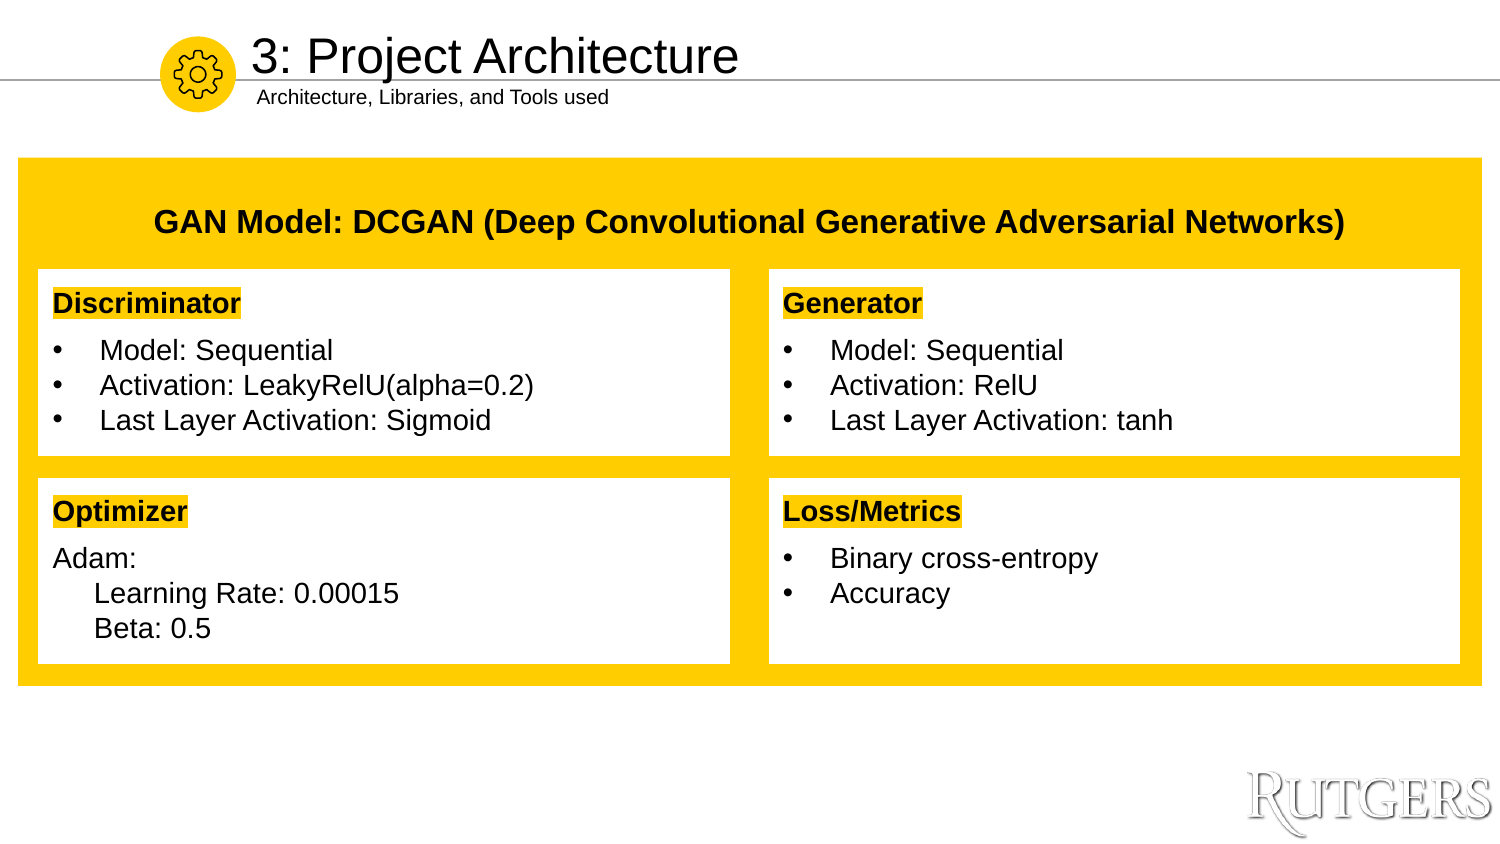

3: Project Architecture
 Architecture, Libraries, and Tools used

GAN Model: DCGAN (Deep Convolutional Generative Adversarial Networks)
Discriminator
Model: Sequential
Activation: LeakyRelU(alpha=0.2)
Last Layer Activation: Sigmoid
Generator
Model: Sequential
Activation: RelU
Last Layer Activation: tanh
Optimizer
Adam:
     Learning Rate: 0.00015
     Beta: 0.5
Loss/Metrics
Binary cross-entropy
Accuracy